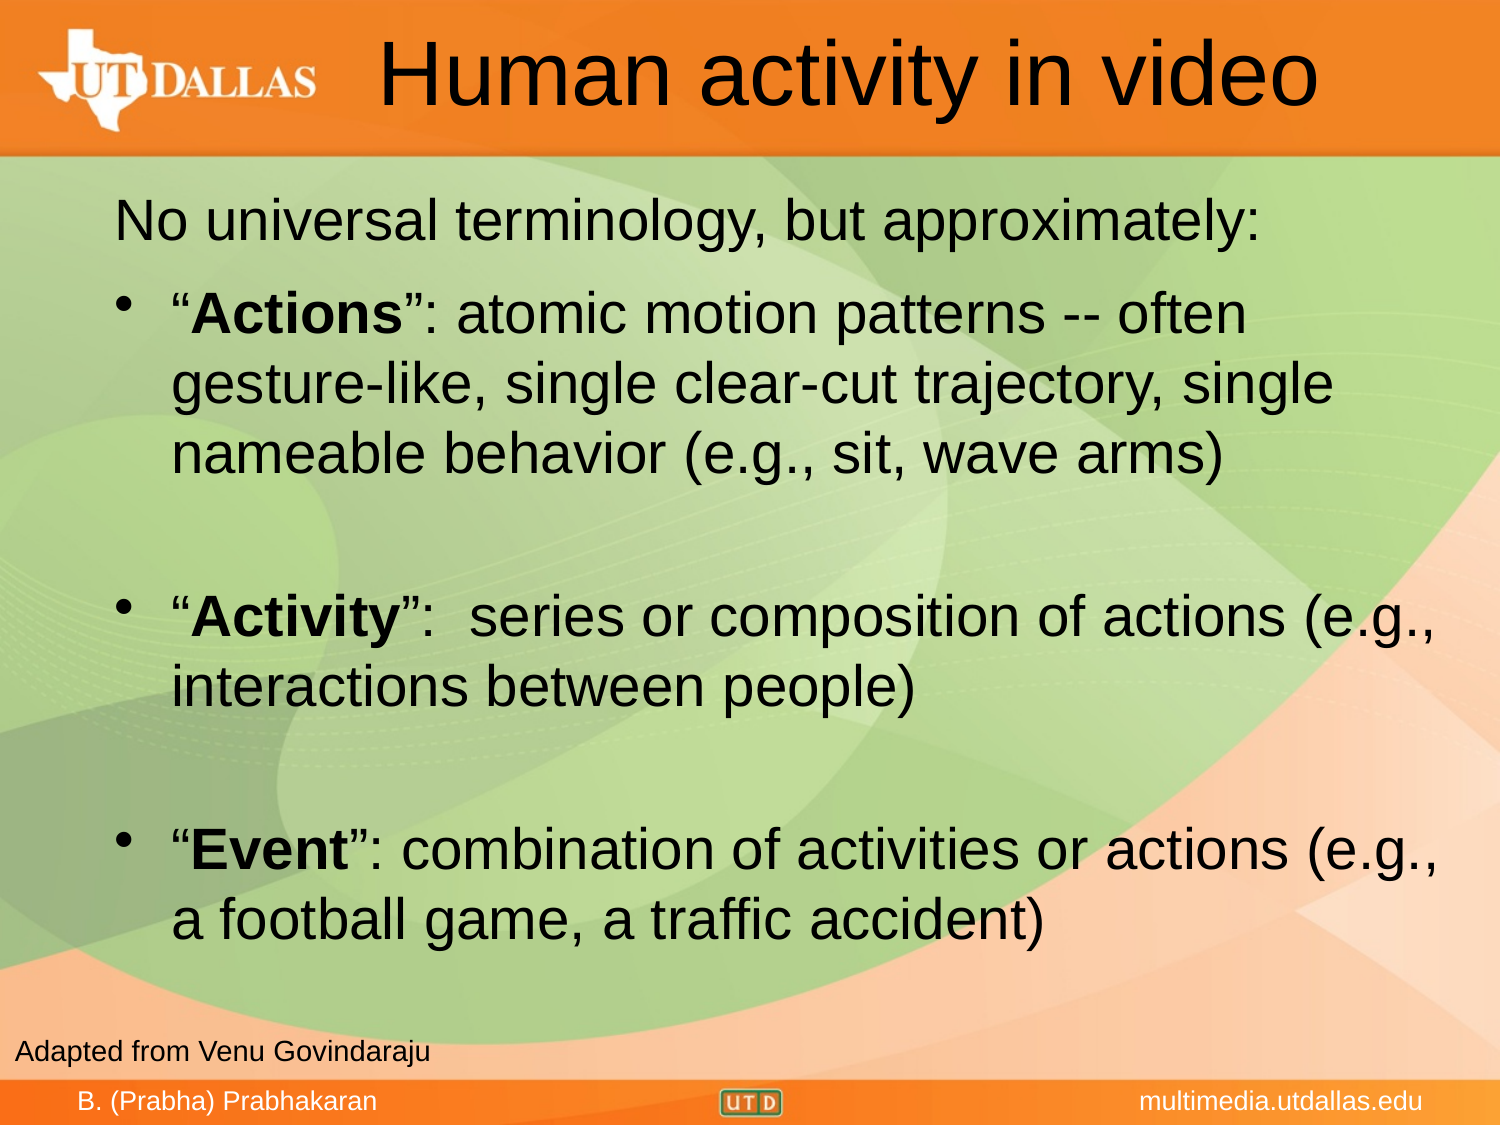

# Human activity in video
No universal terminology, but approximately:

“Actions”: atomic motion patterns -- often gesture-like, single clear-cut trajectory, single nameable behavior (e.g., sit, wave arms)

“Activity”:  series or composition of actions (e.g., interactions between people)

“Event”: combination of activities or actions (e.g., a football game, a traffic accident)
Adapted from Venu Govindaraju